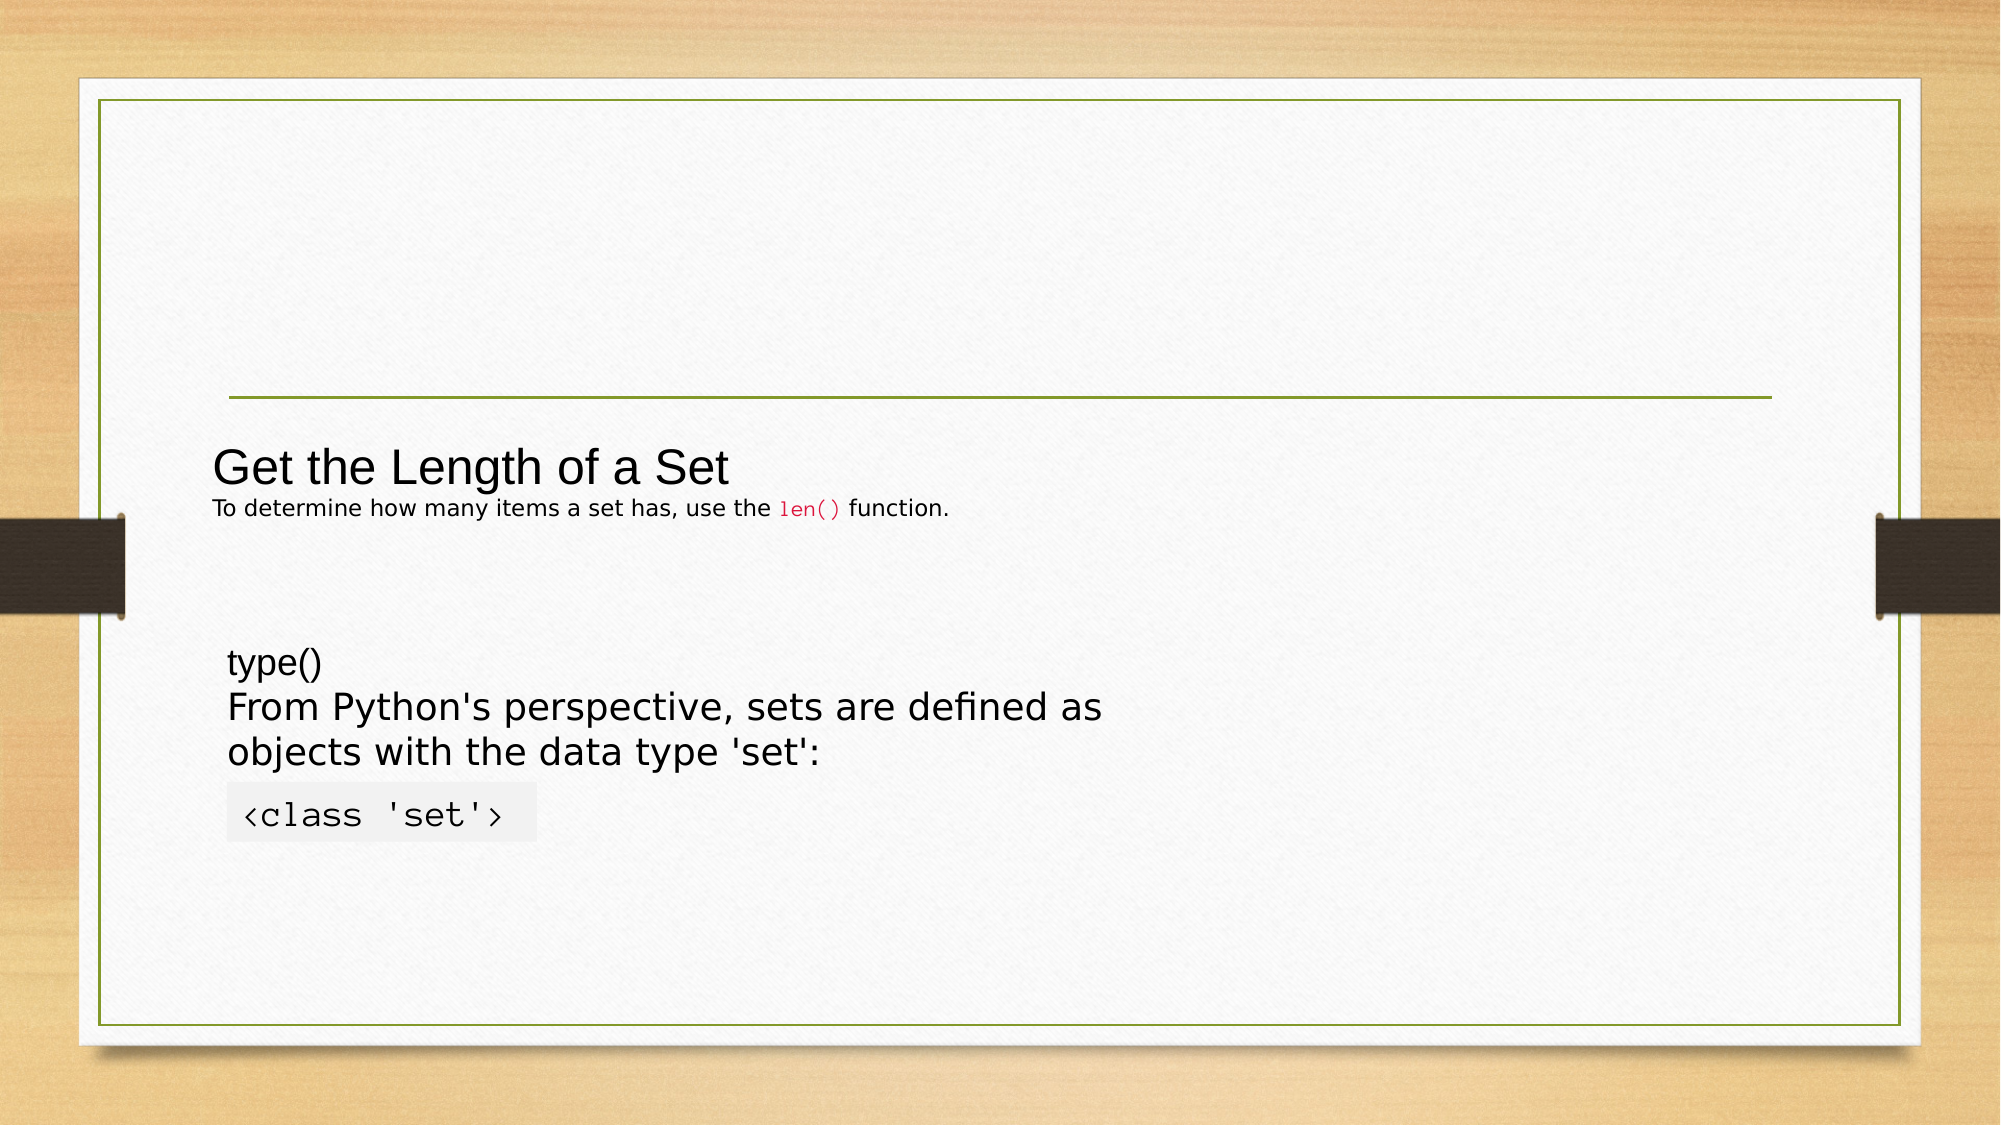

#
Get the Length of a Set
To determine how many items a set has, use the len() function.
type()
From Python's perspective, sets are defined as objects with the data type 'set':
<class 'set'>